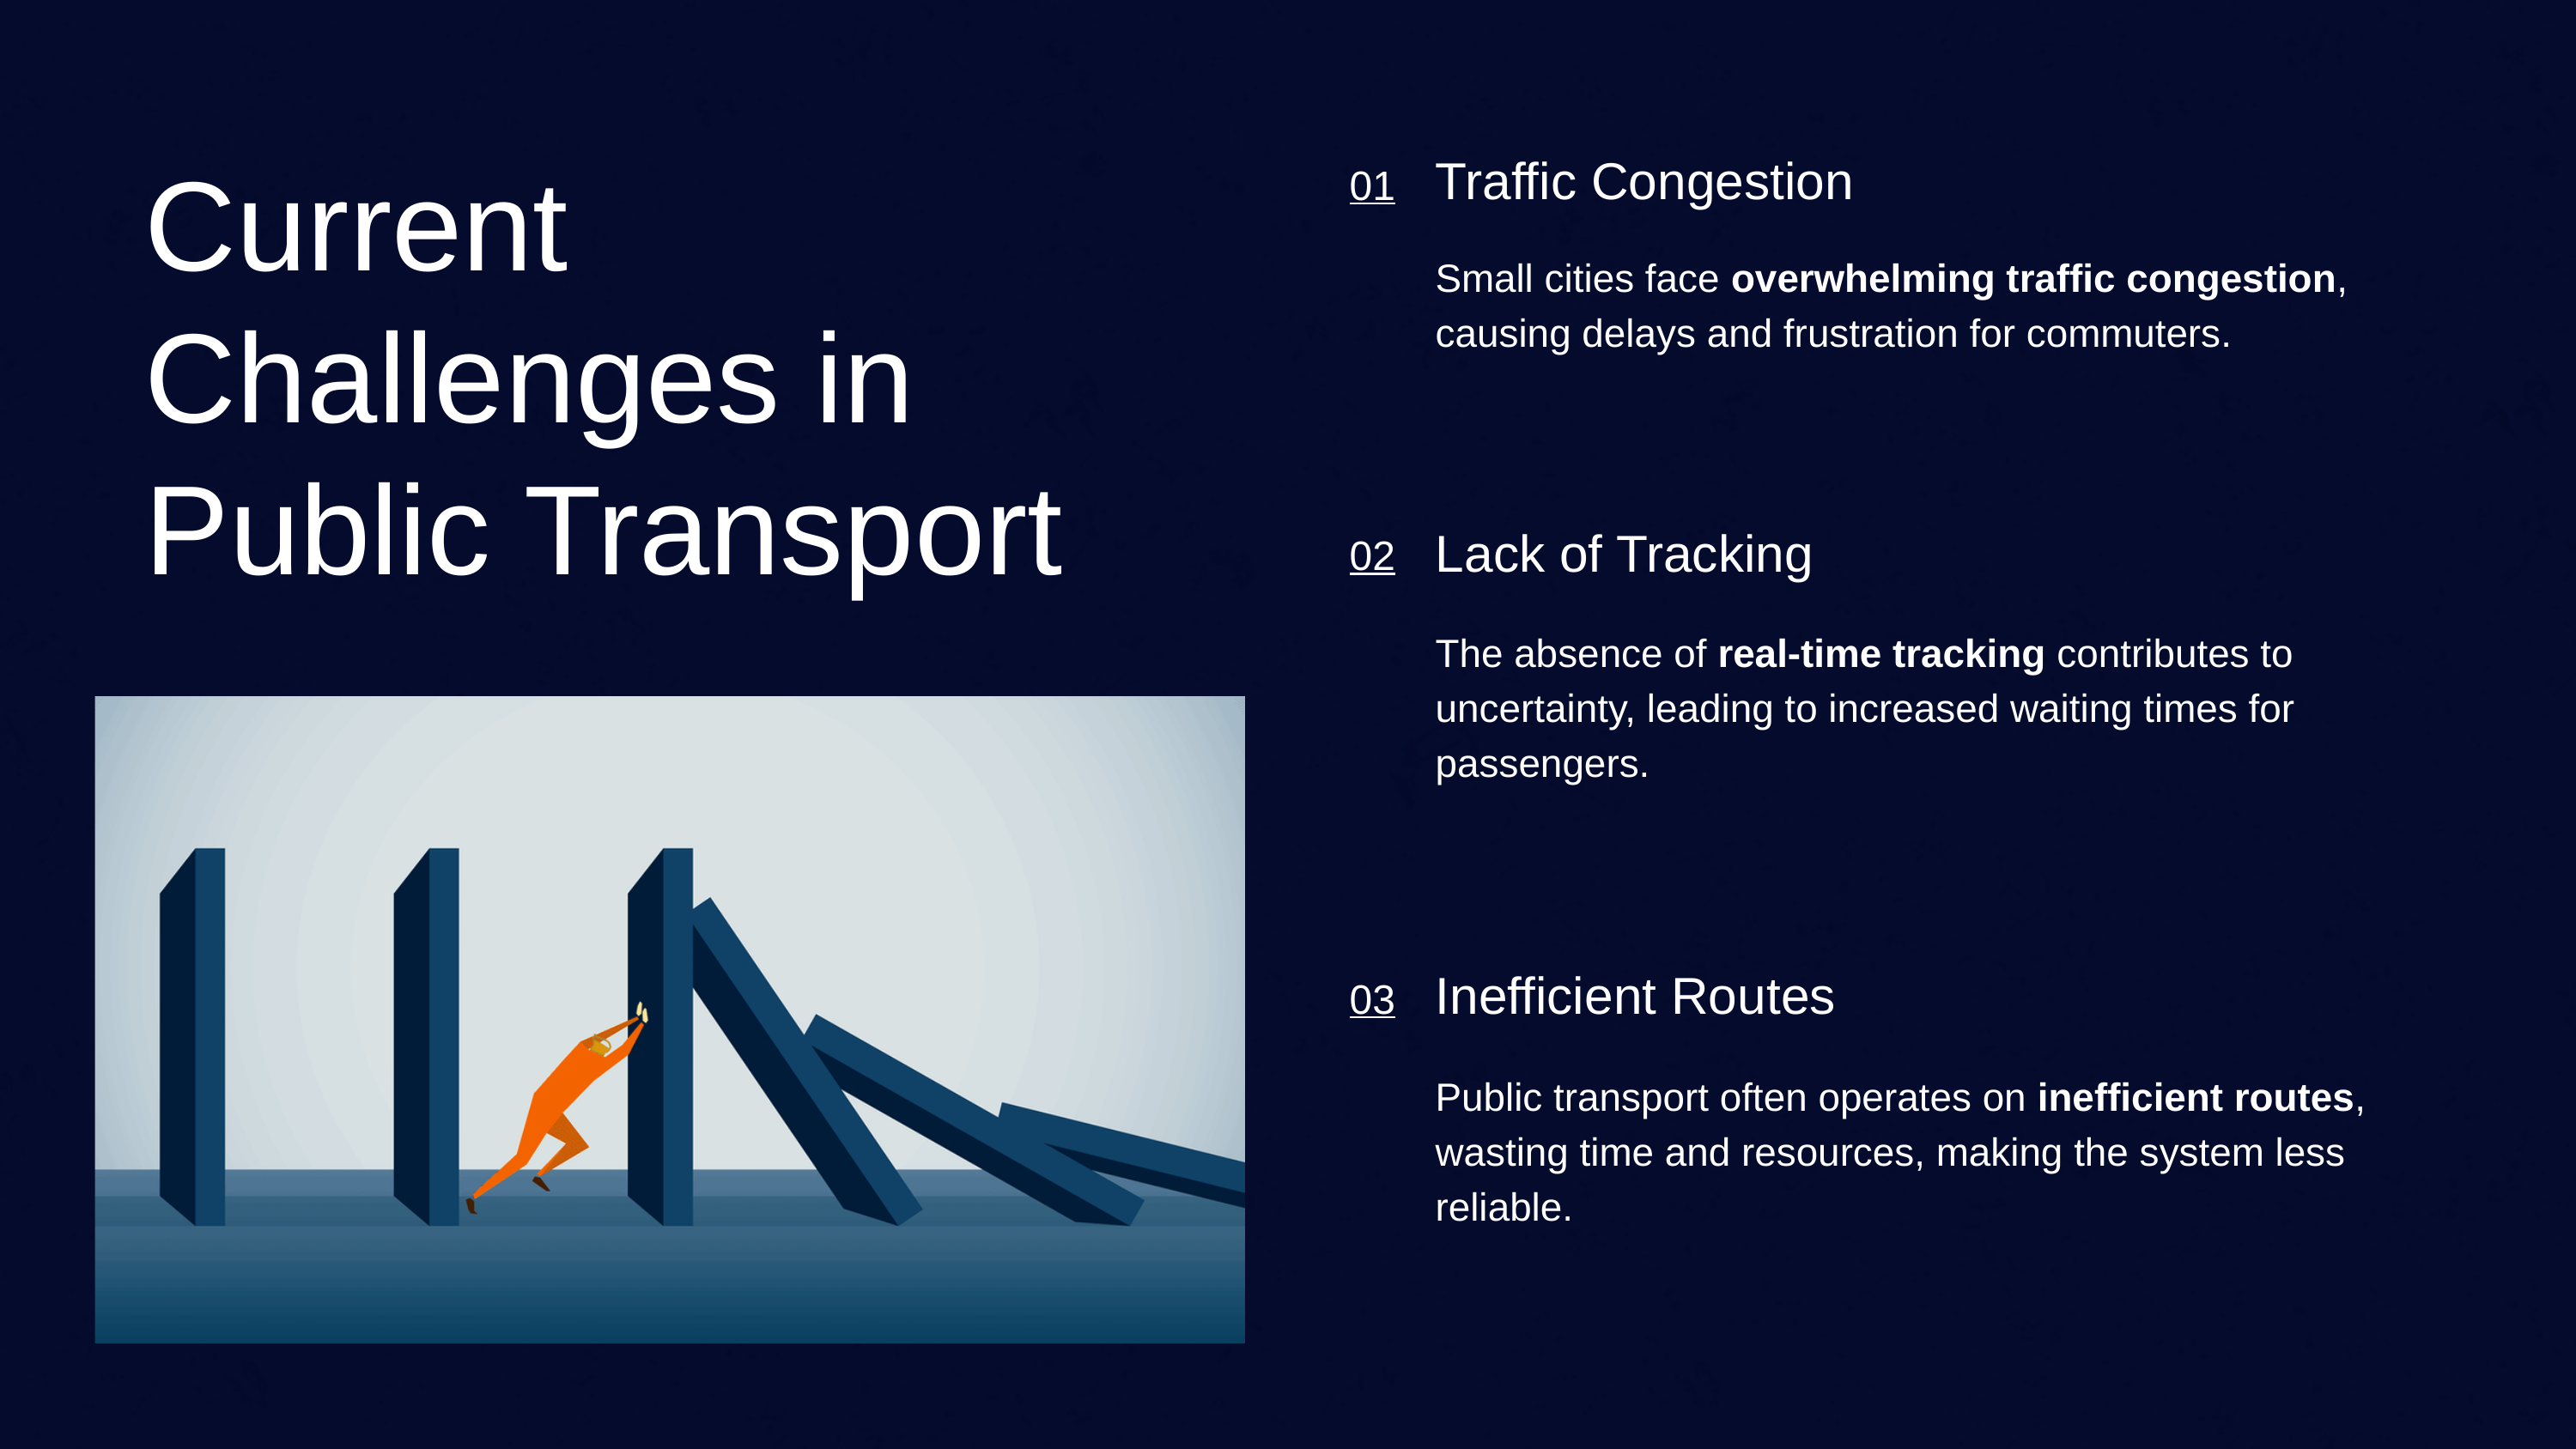

Current Challenges in Public Transport
Traffic Congestion
Small cities face overwhelming traffic congestion, causing delays and frustration for commuters.
01
Lack of Tracking
The absence of real-time tracking contributes to uncertainty, leading to increased waiting times for passengers.
02

Inefficient Routes
Public transport often operates on inefficient routes, wasting time and resources, making the system less reliable.
03